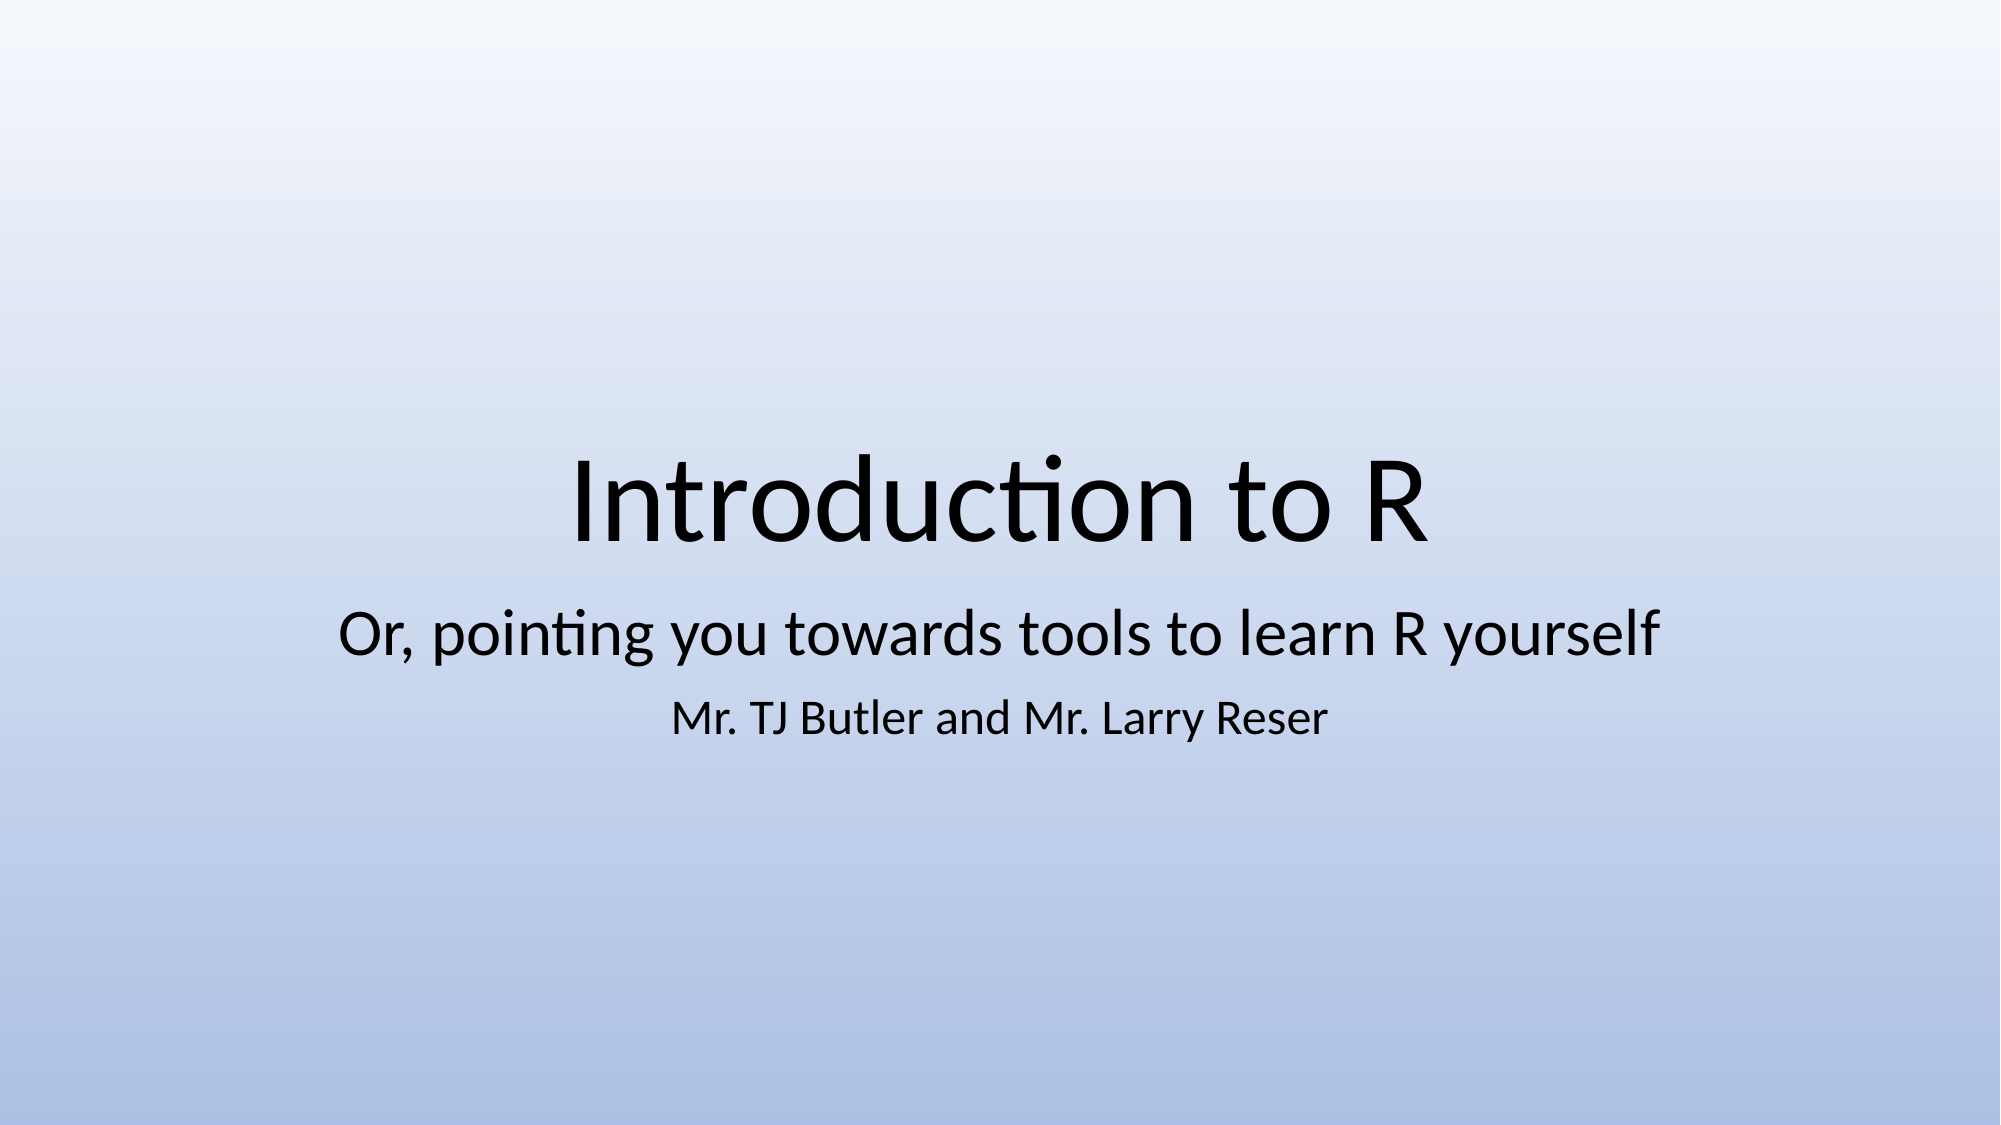

# Introduction to R
Or, pointing you towards tools to learn R yourself
Mr. TJ Butler and Mr. Larry Reser